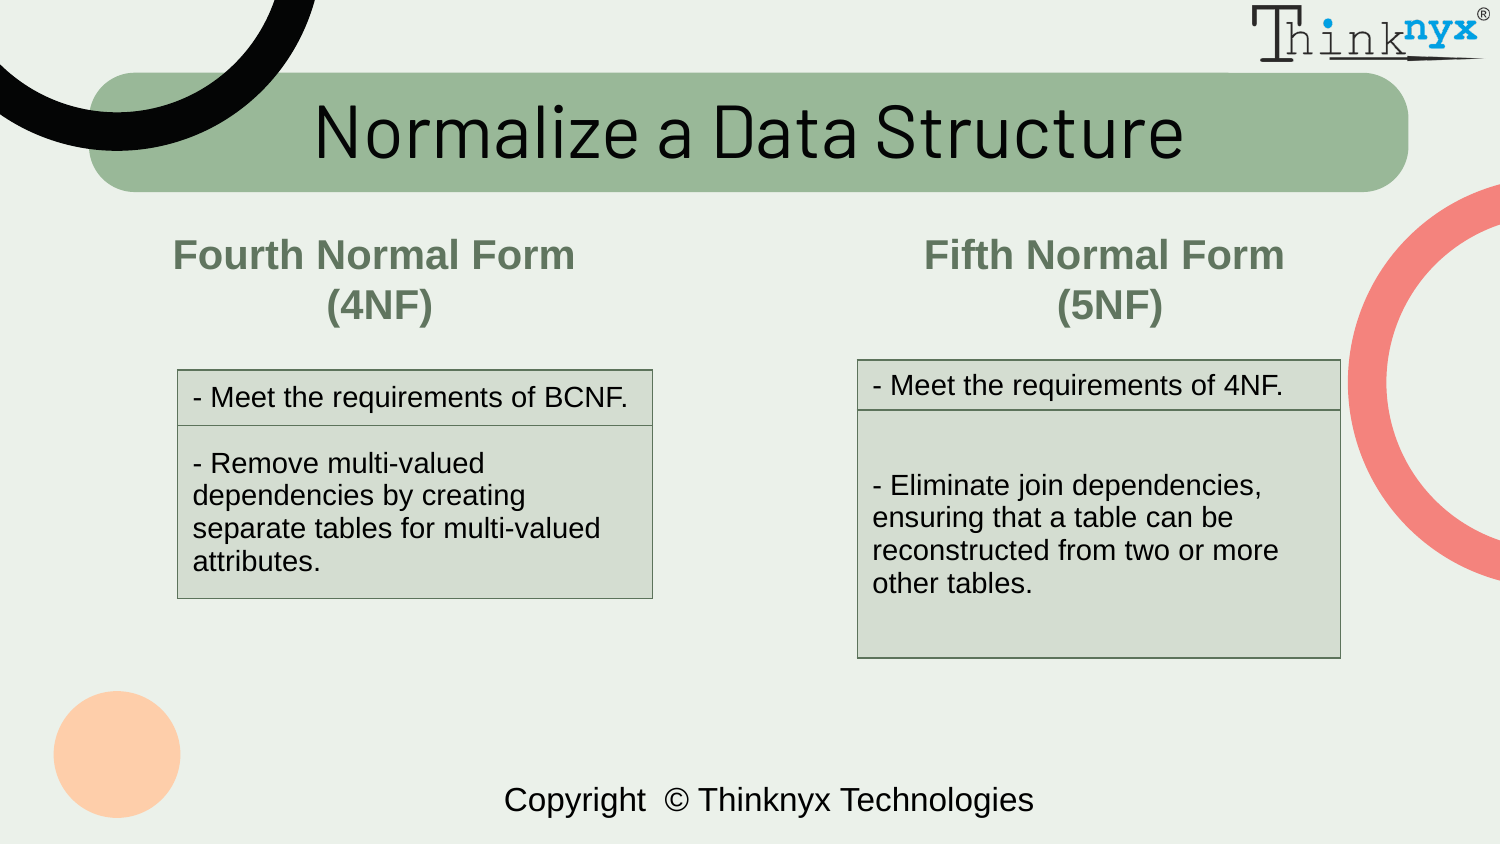

# Normalize a Data Structure
Fourth Normal Form
(4NF)
Fifth Normal Form
(5NF)
| - Meet the requirements of 4NF. |
| --- |
| - Eliminate join dependencies, ensuring that a table can be reconstructed from two or more other tables. |
| - Meet the requirements of BCNF. |
| --- |
| - Remove multi-valued dependencies by creating separate tables for multi-valued attributes. |